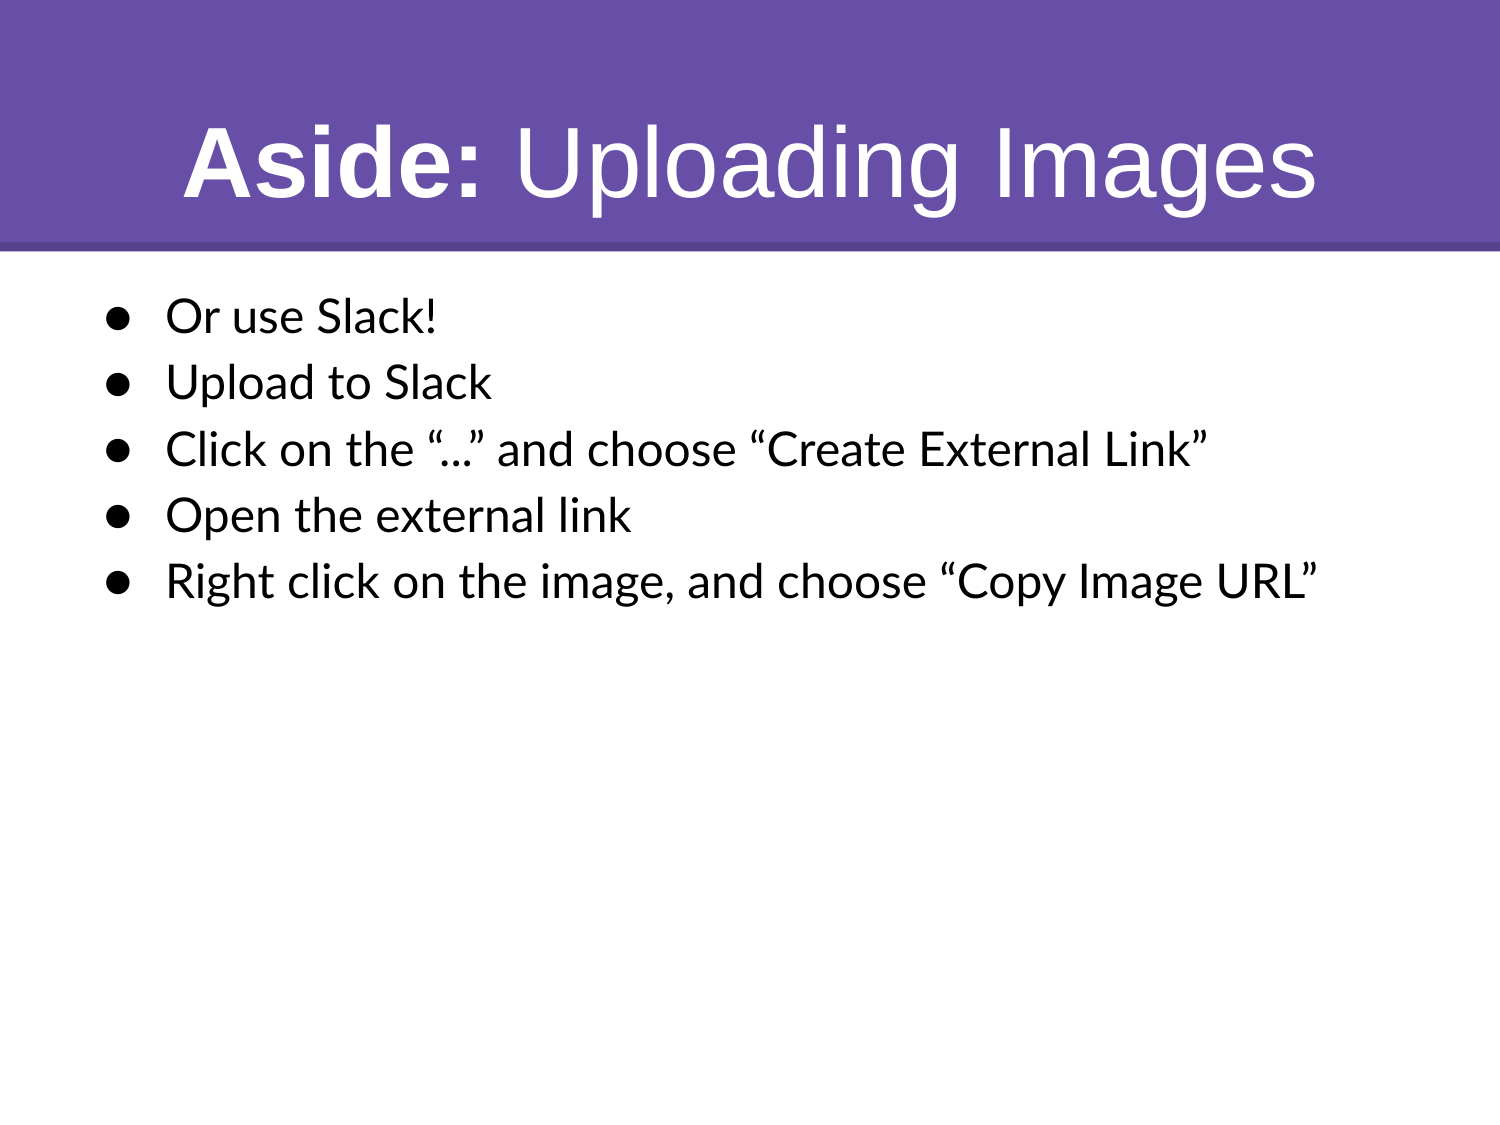

# Aside: Uploading Images
Or use Slack!
Upload to Slack
Click on the “...” and choose “Create External Link”
Open the external link
Right click on the image, and choose “Copy Image URL”